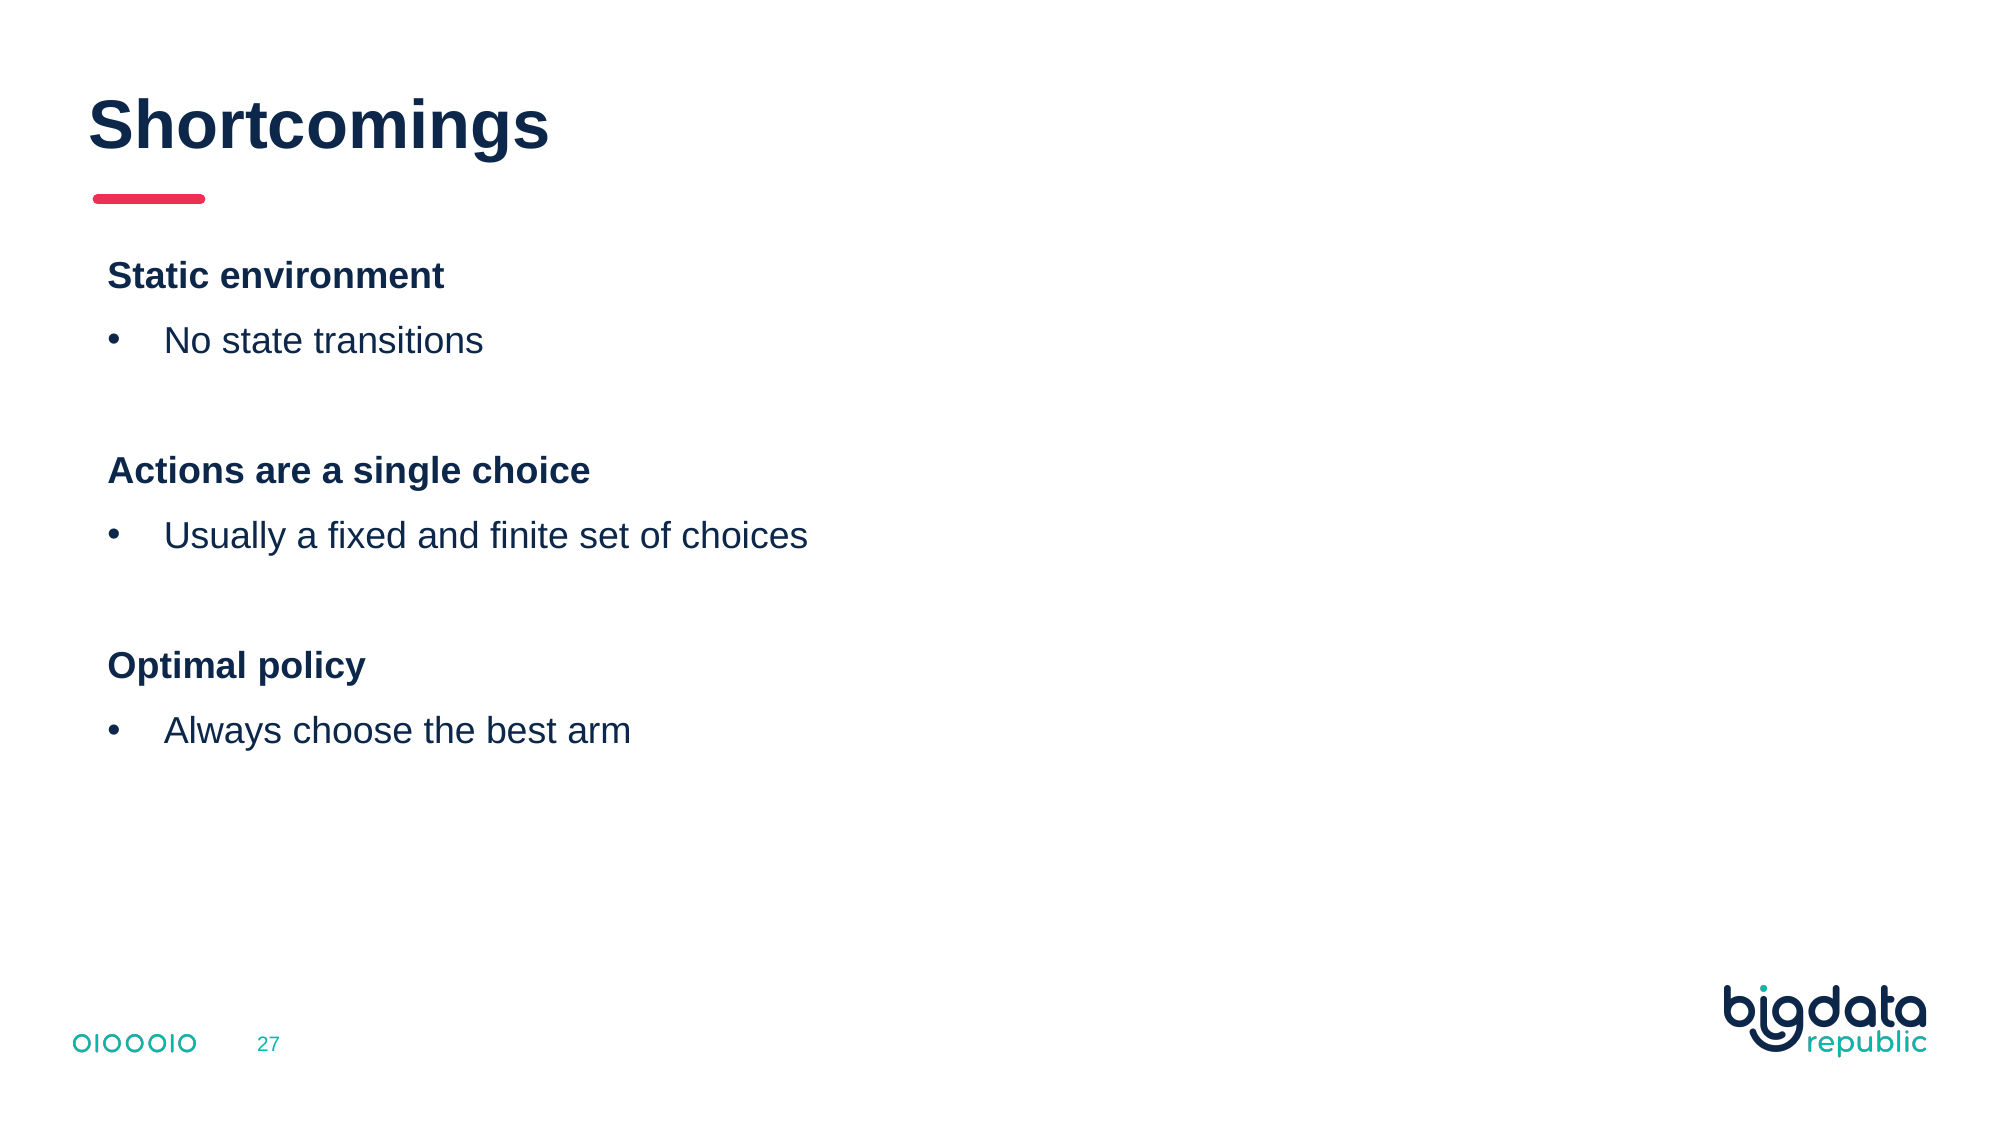

# Shortcomings
Static environment
No state transitions

Actions are a single choice
Usually a fixed and finite set of choices

Optimal policy
Always choose the best arm

27